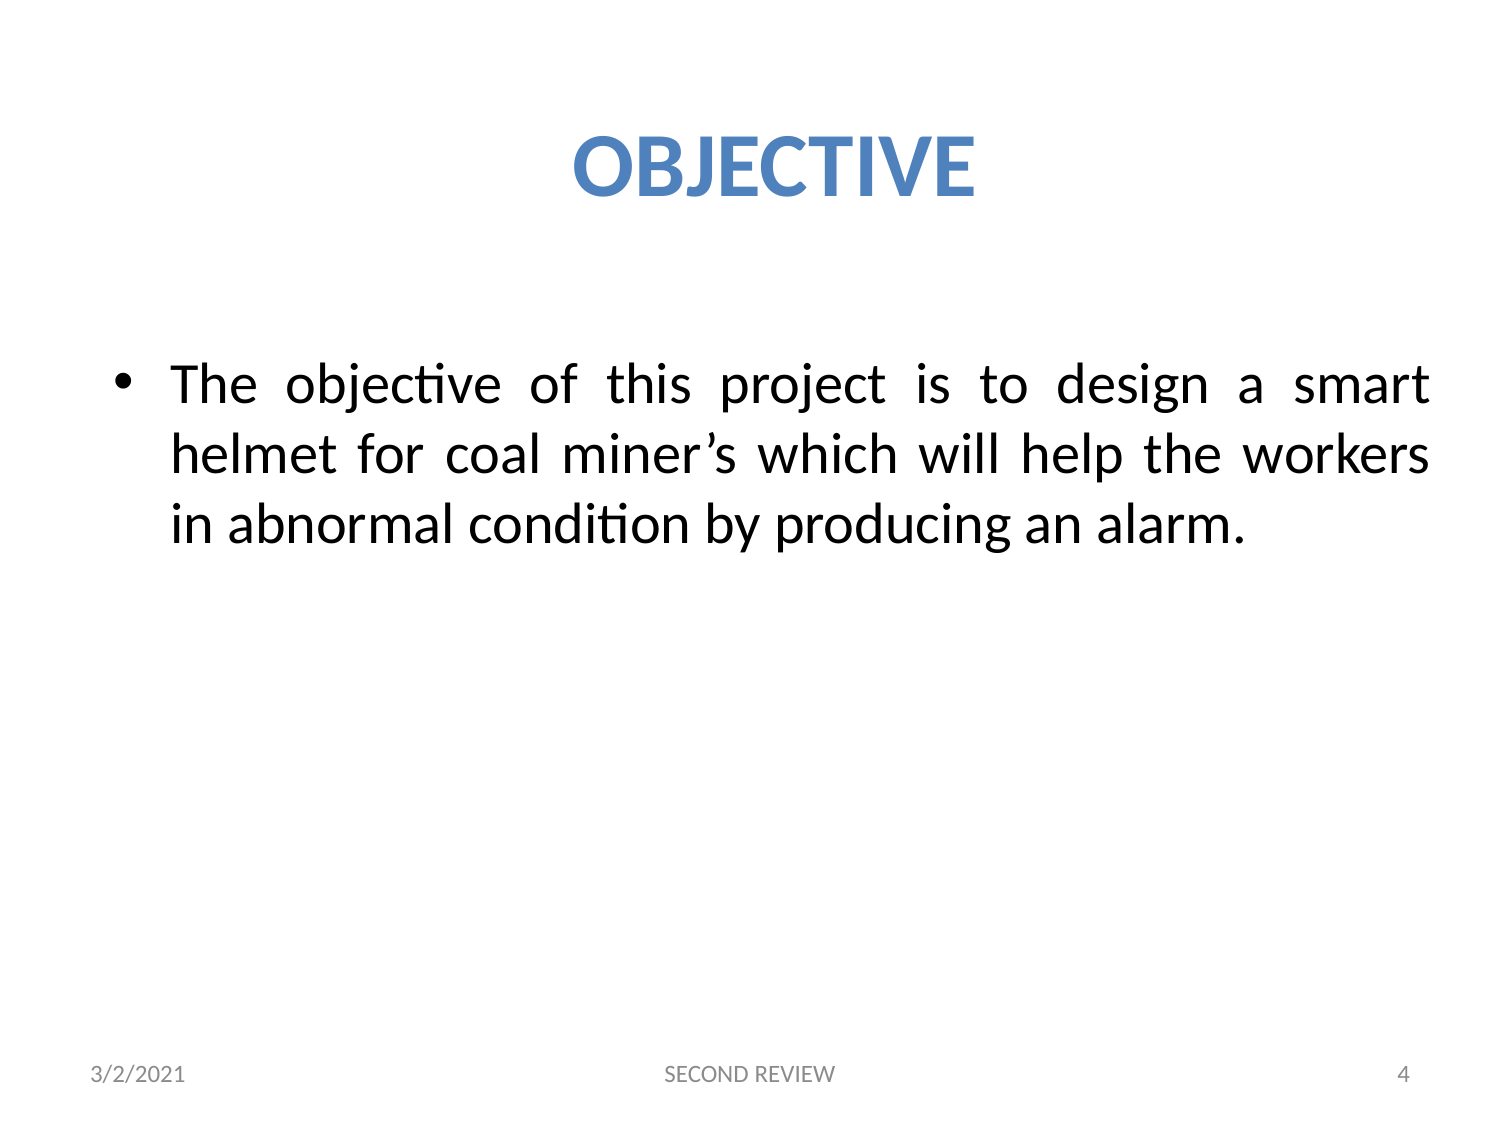

# OBJECTIVE
The objective of this project is to design a smart helmet for coal miner’s which will help the workers in abnormal condition by producing an alarm.

3/2/2021
SECOND REVIEW
4